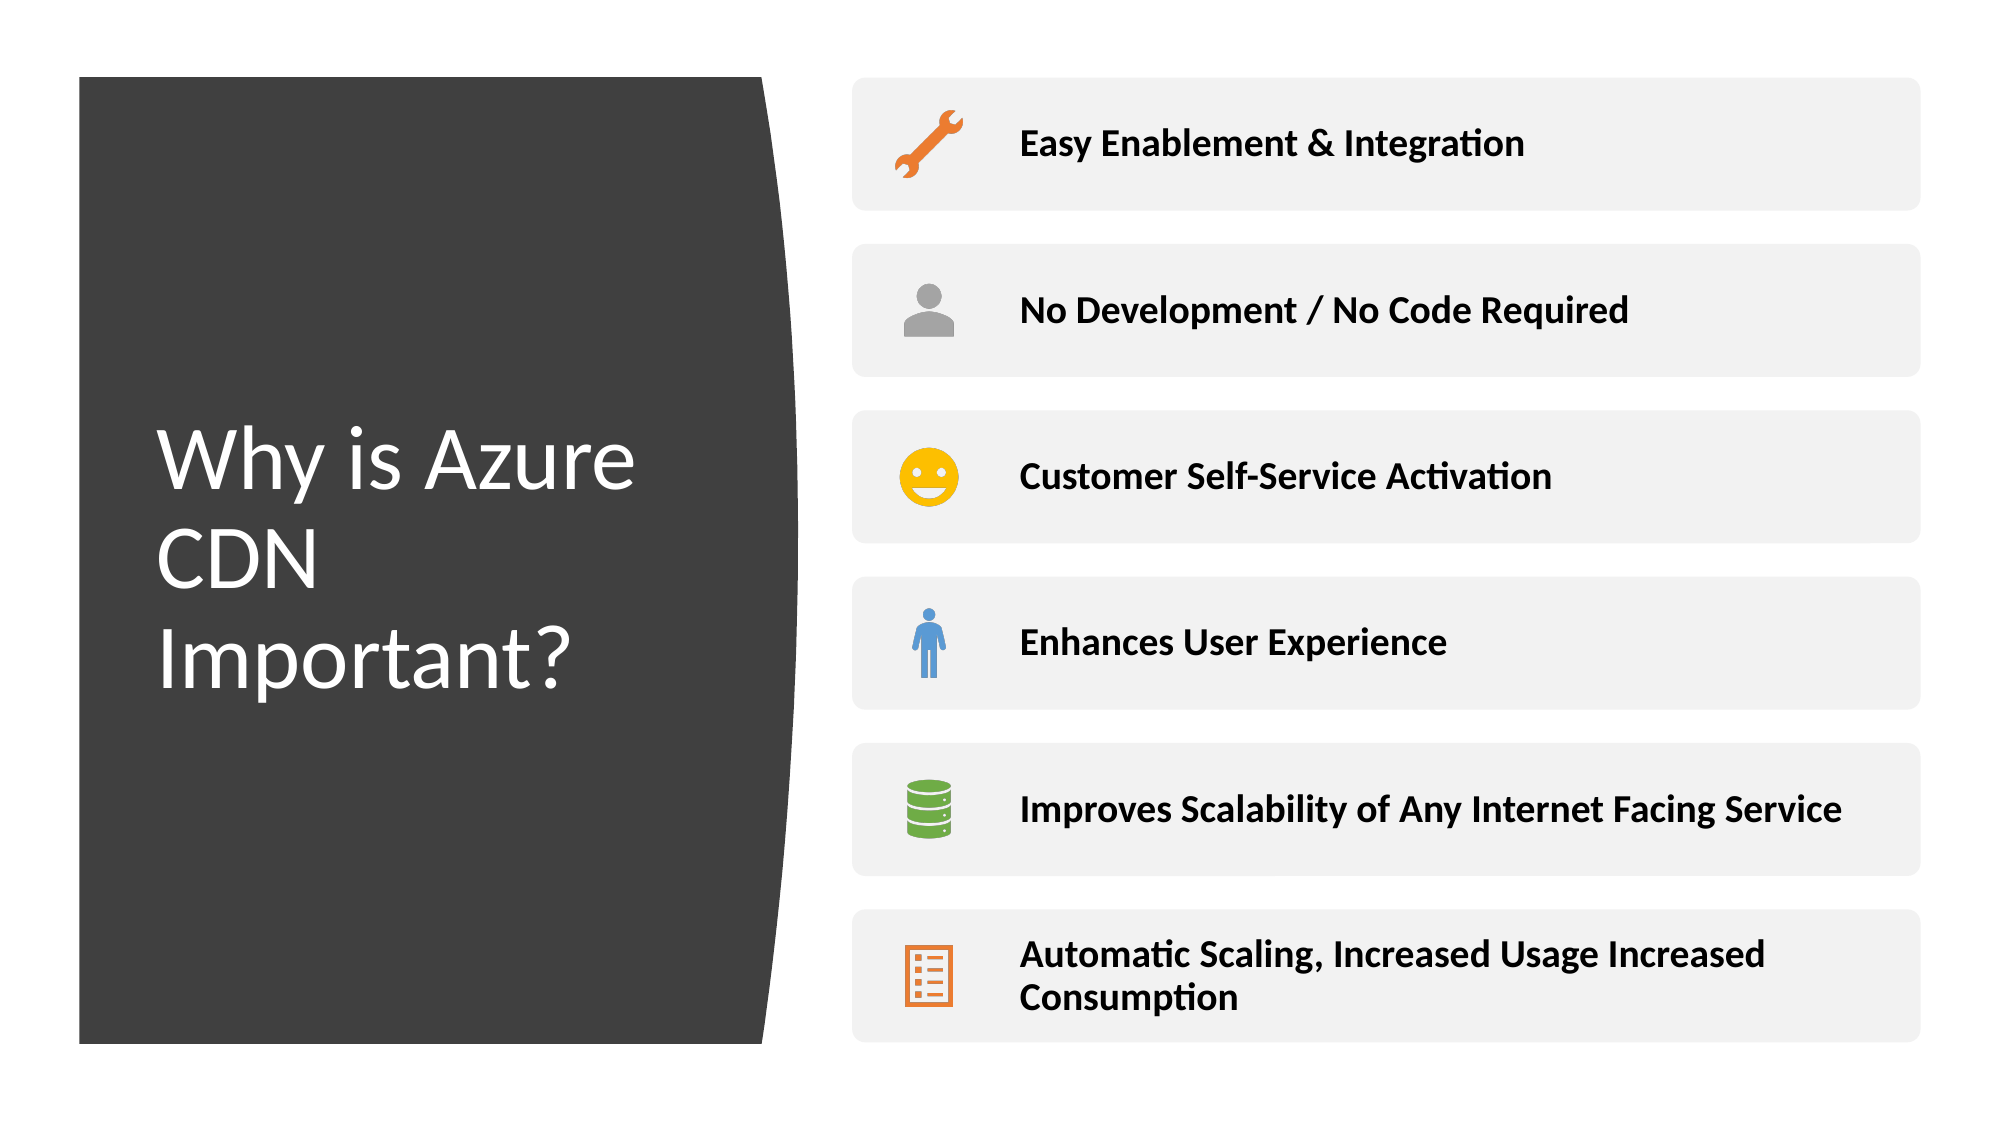

Easy Enablement & Integration
No Development / No Code Required
Customer Self-Service Activation
Enhances User Experience
Improves Scalability of Any Internet Facing Service
Automatic Scaling, Increased Usage Increased Consumption

# Why is Azure CDN Important?